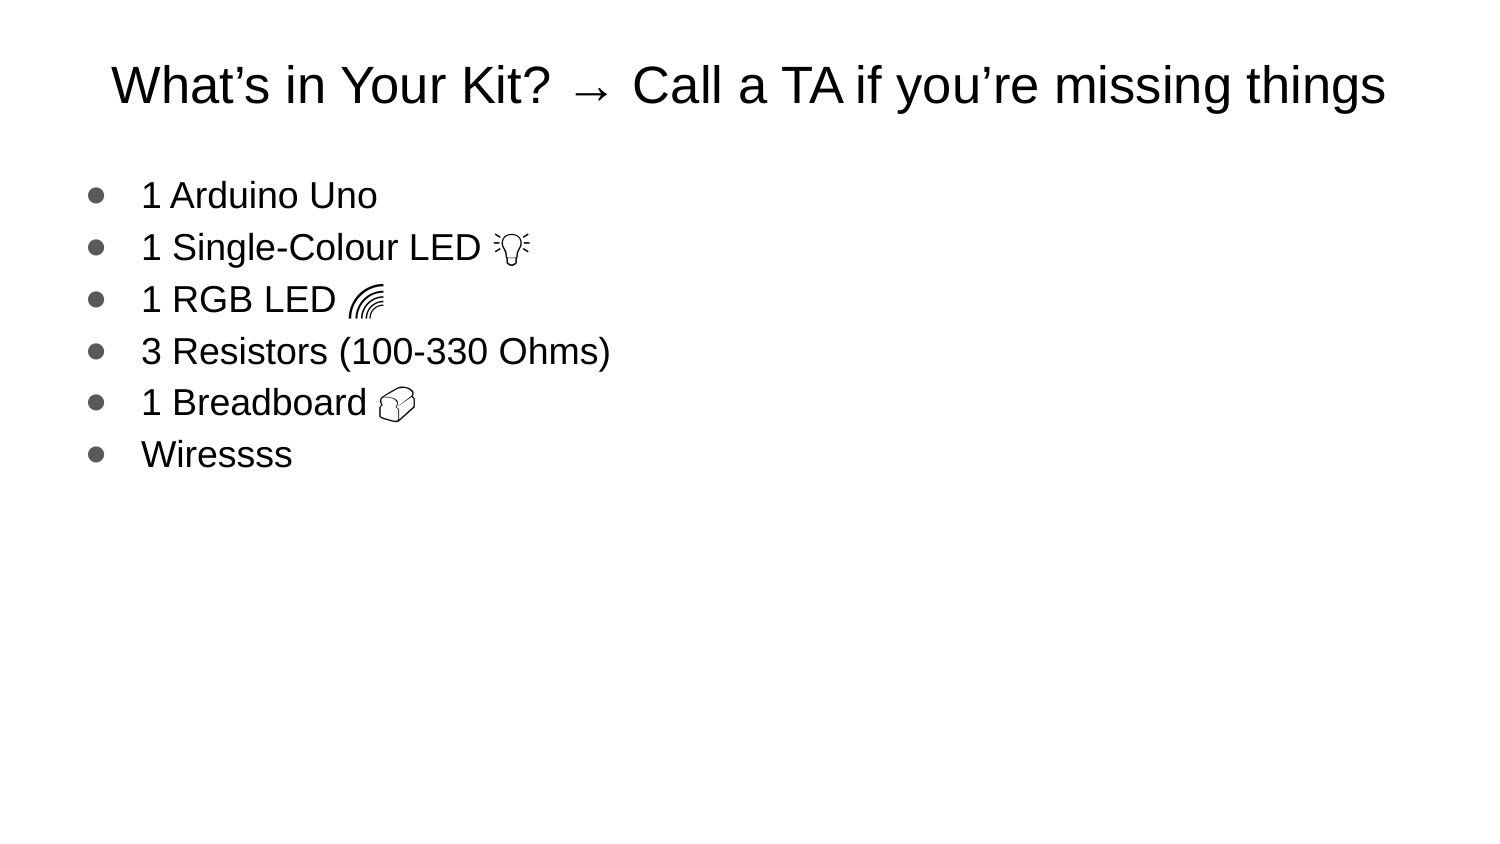

# What’s in Your Kit? → Call a TA if you’re missing things
1 Arduino Uno
1 Single-Colour LED 💡
1 RGB LED 🌈
3 Resistors (100-330 Ohms)
1 Breadboard 🍞
Wiressss